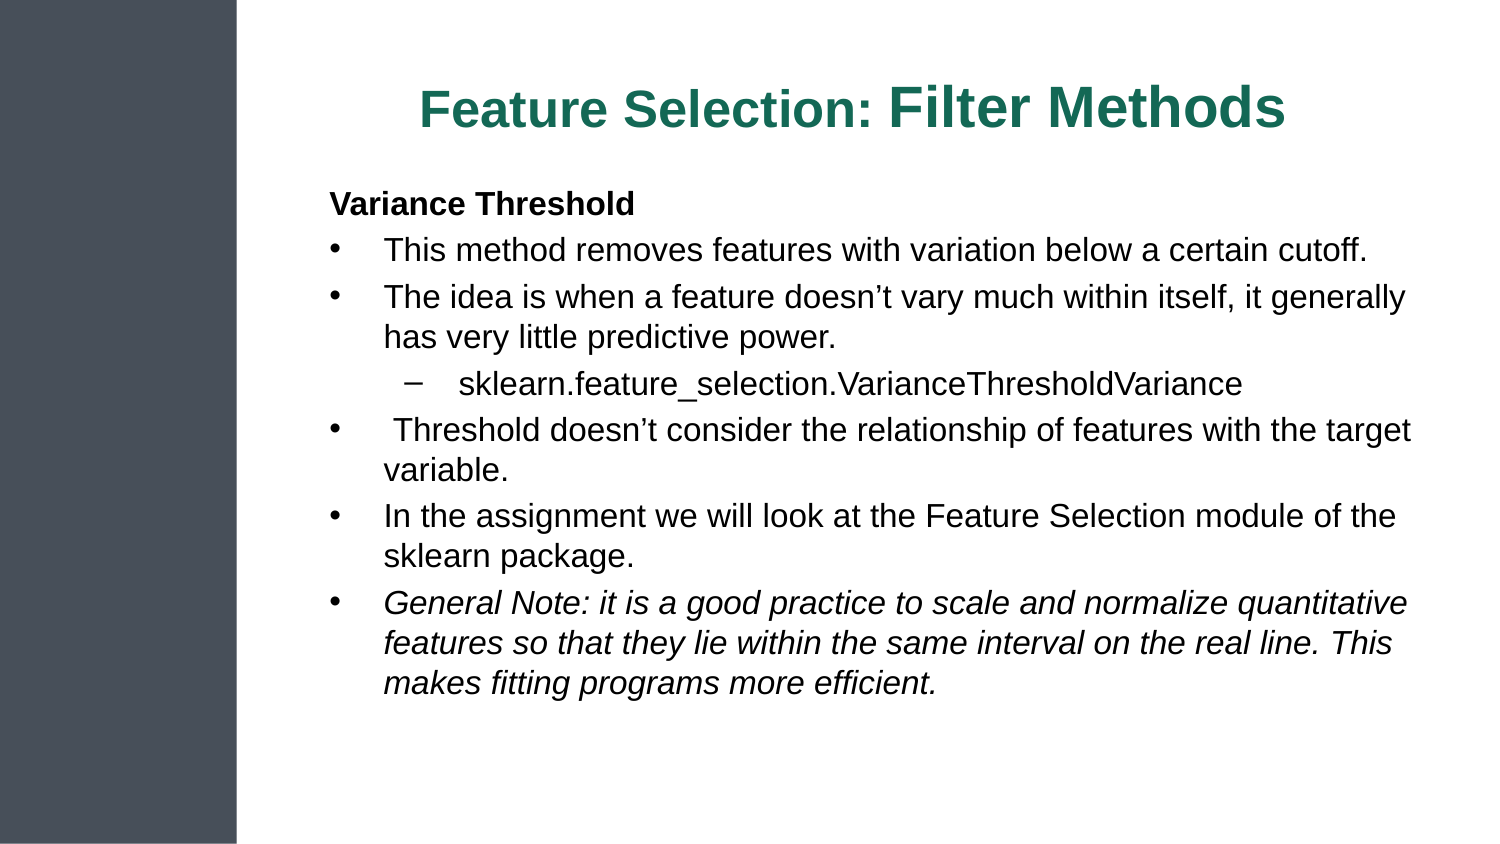

# Feature Selection: Filter Methods
Variance Threshold
This method removes features with variation below a certain cutoff.
The idea is when a feature doesn’t vary much within itself, it generally has very little predictive power.
sklearn.feature_selection.VarianceThresholdVariance
 Threshold doesn’t consider the relationship of features with the target variable.
In the assignment we will look at the Feature Selection module of the sklearn package.
General Note: it is a good practice to scale and normalize quantitative features so that they lie within the same interval on the real line. This makes fitting programs more efficient.